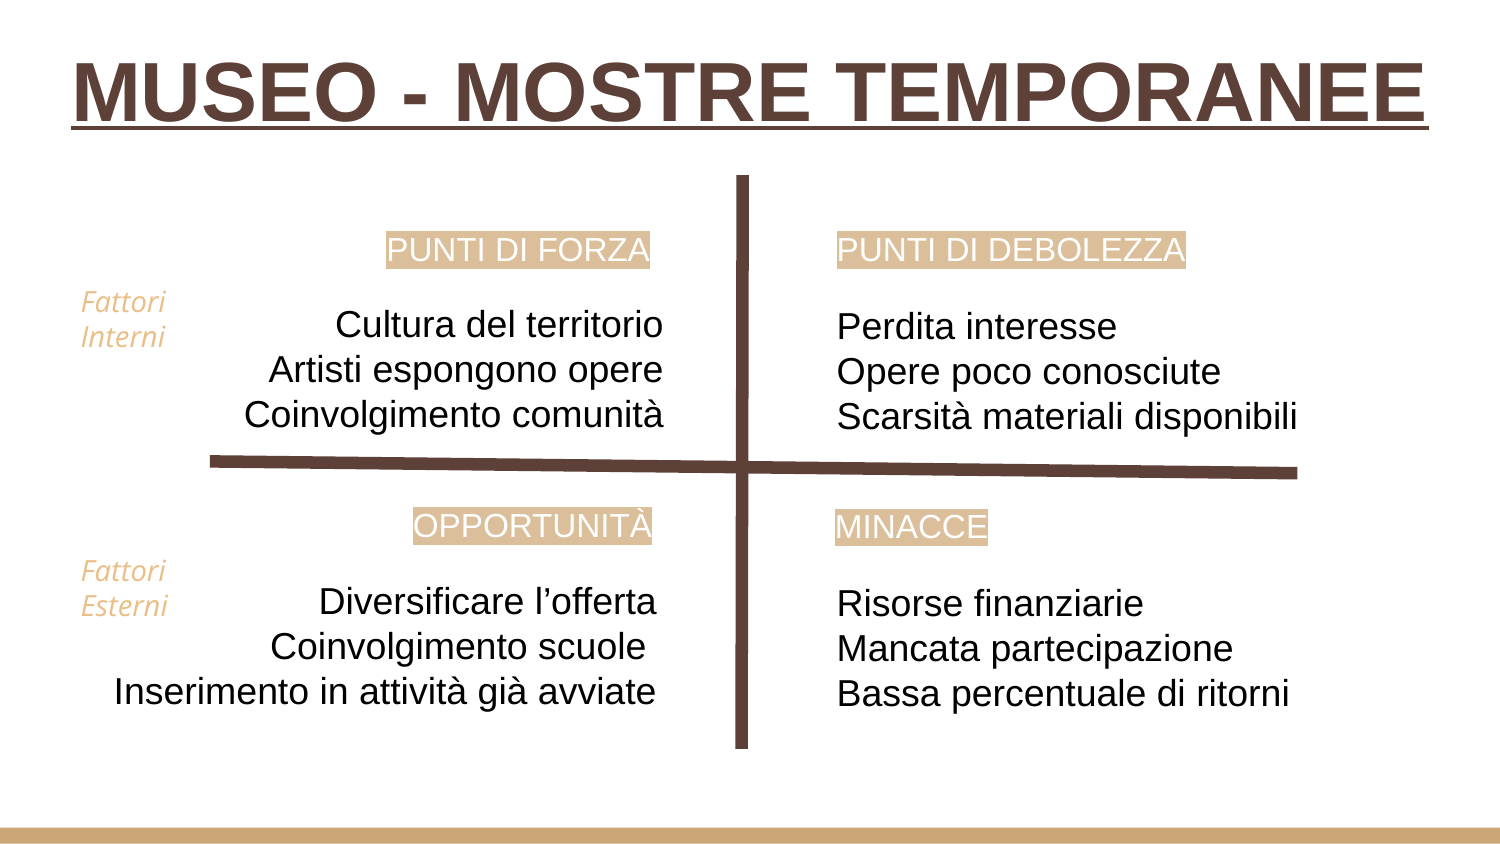

# MUSEO - MOSTRE TEMPORANEE
PUNTI DI FORZA
PUNTI DI DEBOLEZZA
Fattori
Interni
Cultura del territorio
Artisti espongono opere
Coinvolgimento comunità
Perdita interesse
Opere poco conosciute
Scarsità materiali disponibili

OPPORTUNITÀ
MINACCE
Fattori
Esterni

Diversificare l’offerta
Coinvolgimento scuole
Inserimento in attività già avviate

Risorse finanziarie
Mancata partecipazione
Bassa percentuale di ritorni